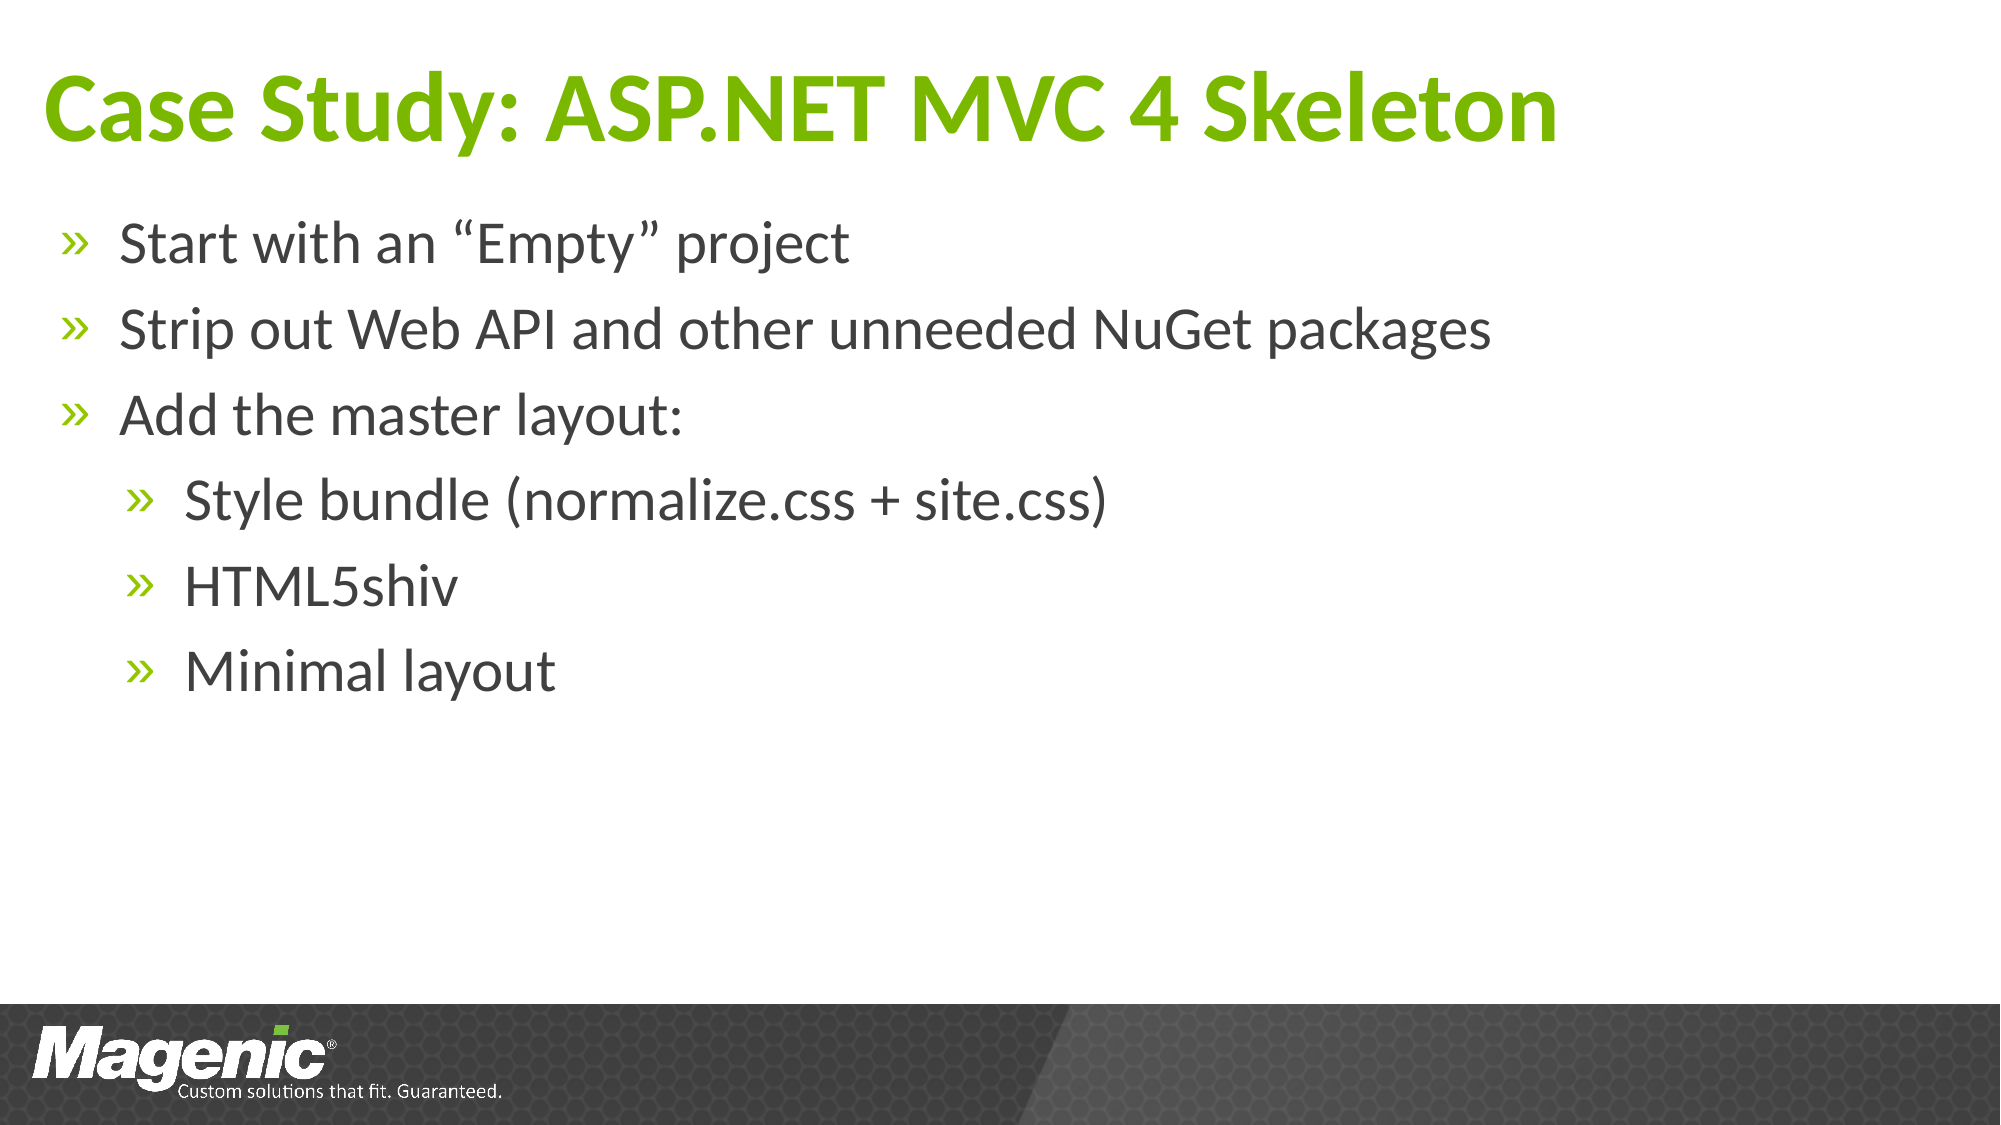

# Case Study: ASP.NET MVC 4 Skeleton
Start with an “Empty” project
Strip out Web API and other unneeded NuGet packages
Add the master layout:
Style bundle (normalize.css + site.css)
HTML5shiv
Minimal layout